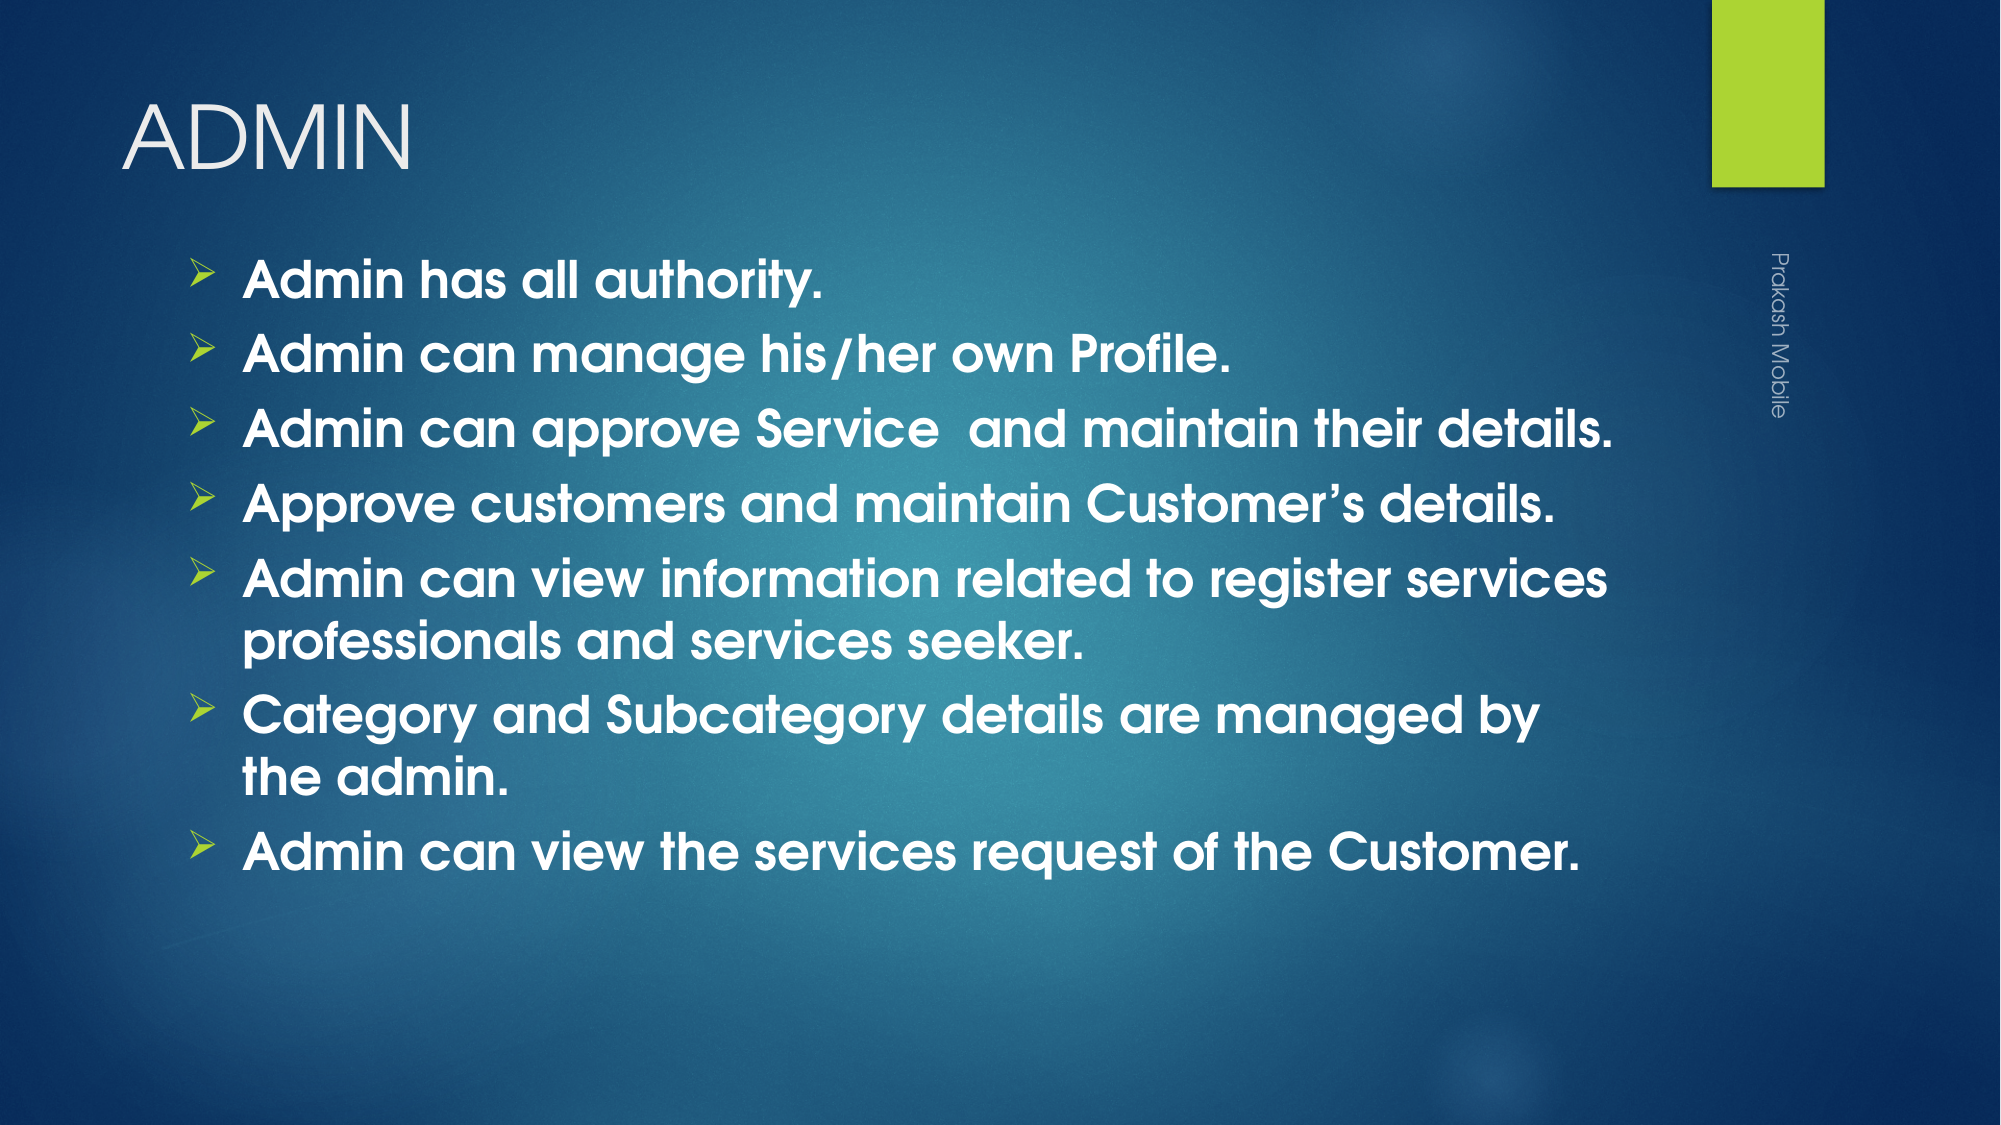

# ADMIN
Admin has all authority.
Admin can manage his/her own Profile.
Admin can approve Service  and maintain their details.
Approve customers and maintain Customer’s details.
Admin can view information related to register services professionals and services seeker.
Category and Subcategory details are managed by the admin.
Admin can view the services request of the Customer.

Prakash Mobile